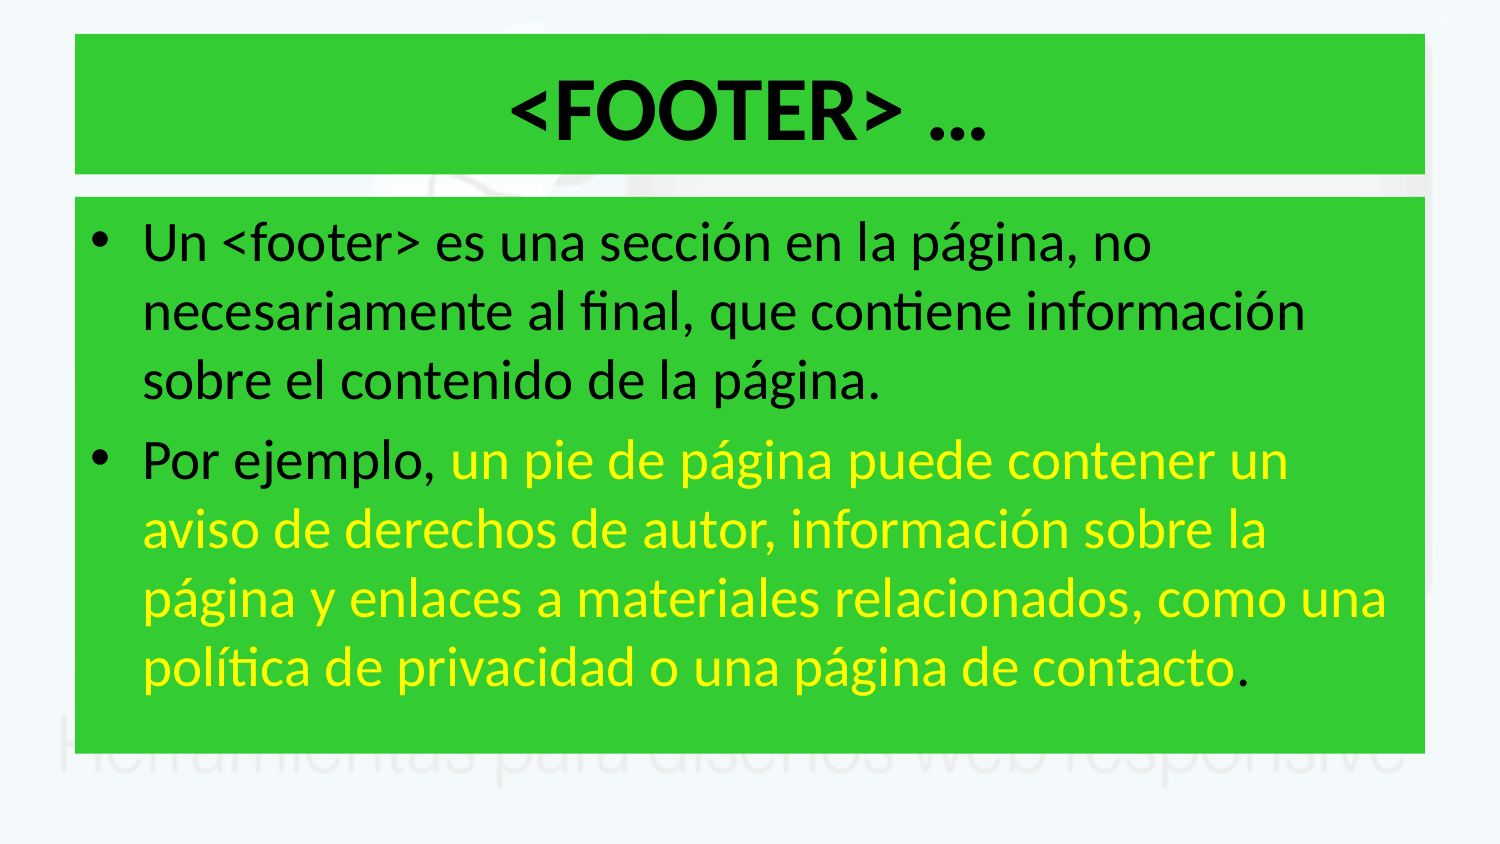

# <FOOTER> …
Un <footer> es una sección en la página, no necesariamente al final, que contiene información sobre el contenido de la página.
Por ejemplo, un pie de página puede contener un aviso de derechos de autor, información sobre la página y enlaces a materiales relacionados, como una política de privacidad o una página de contacto.